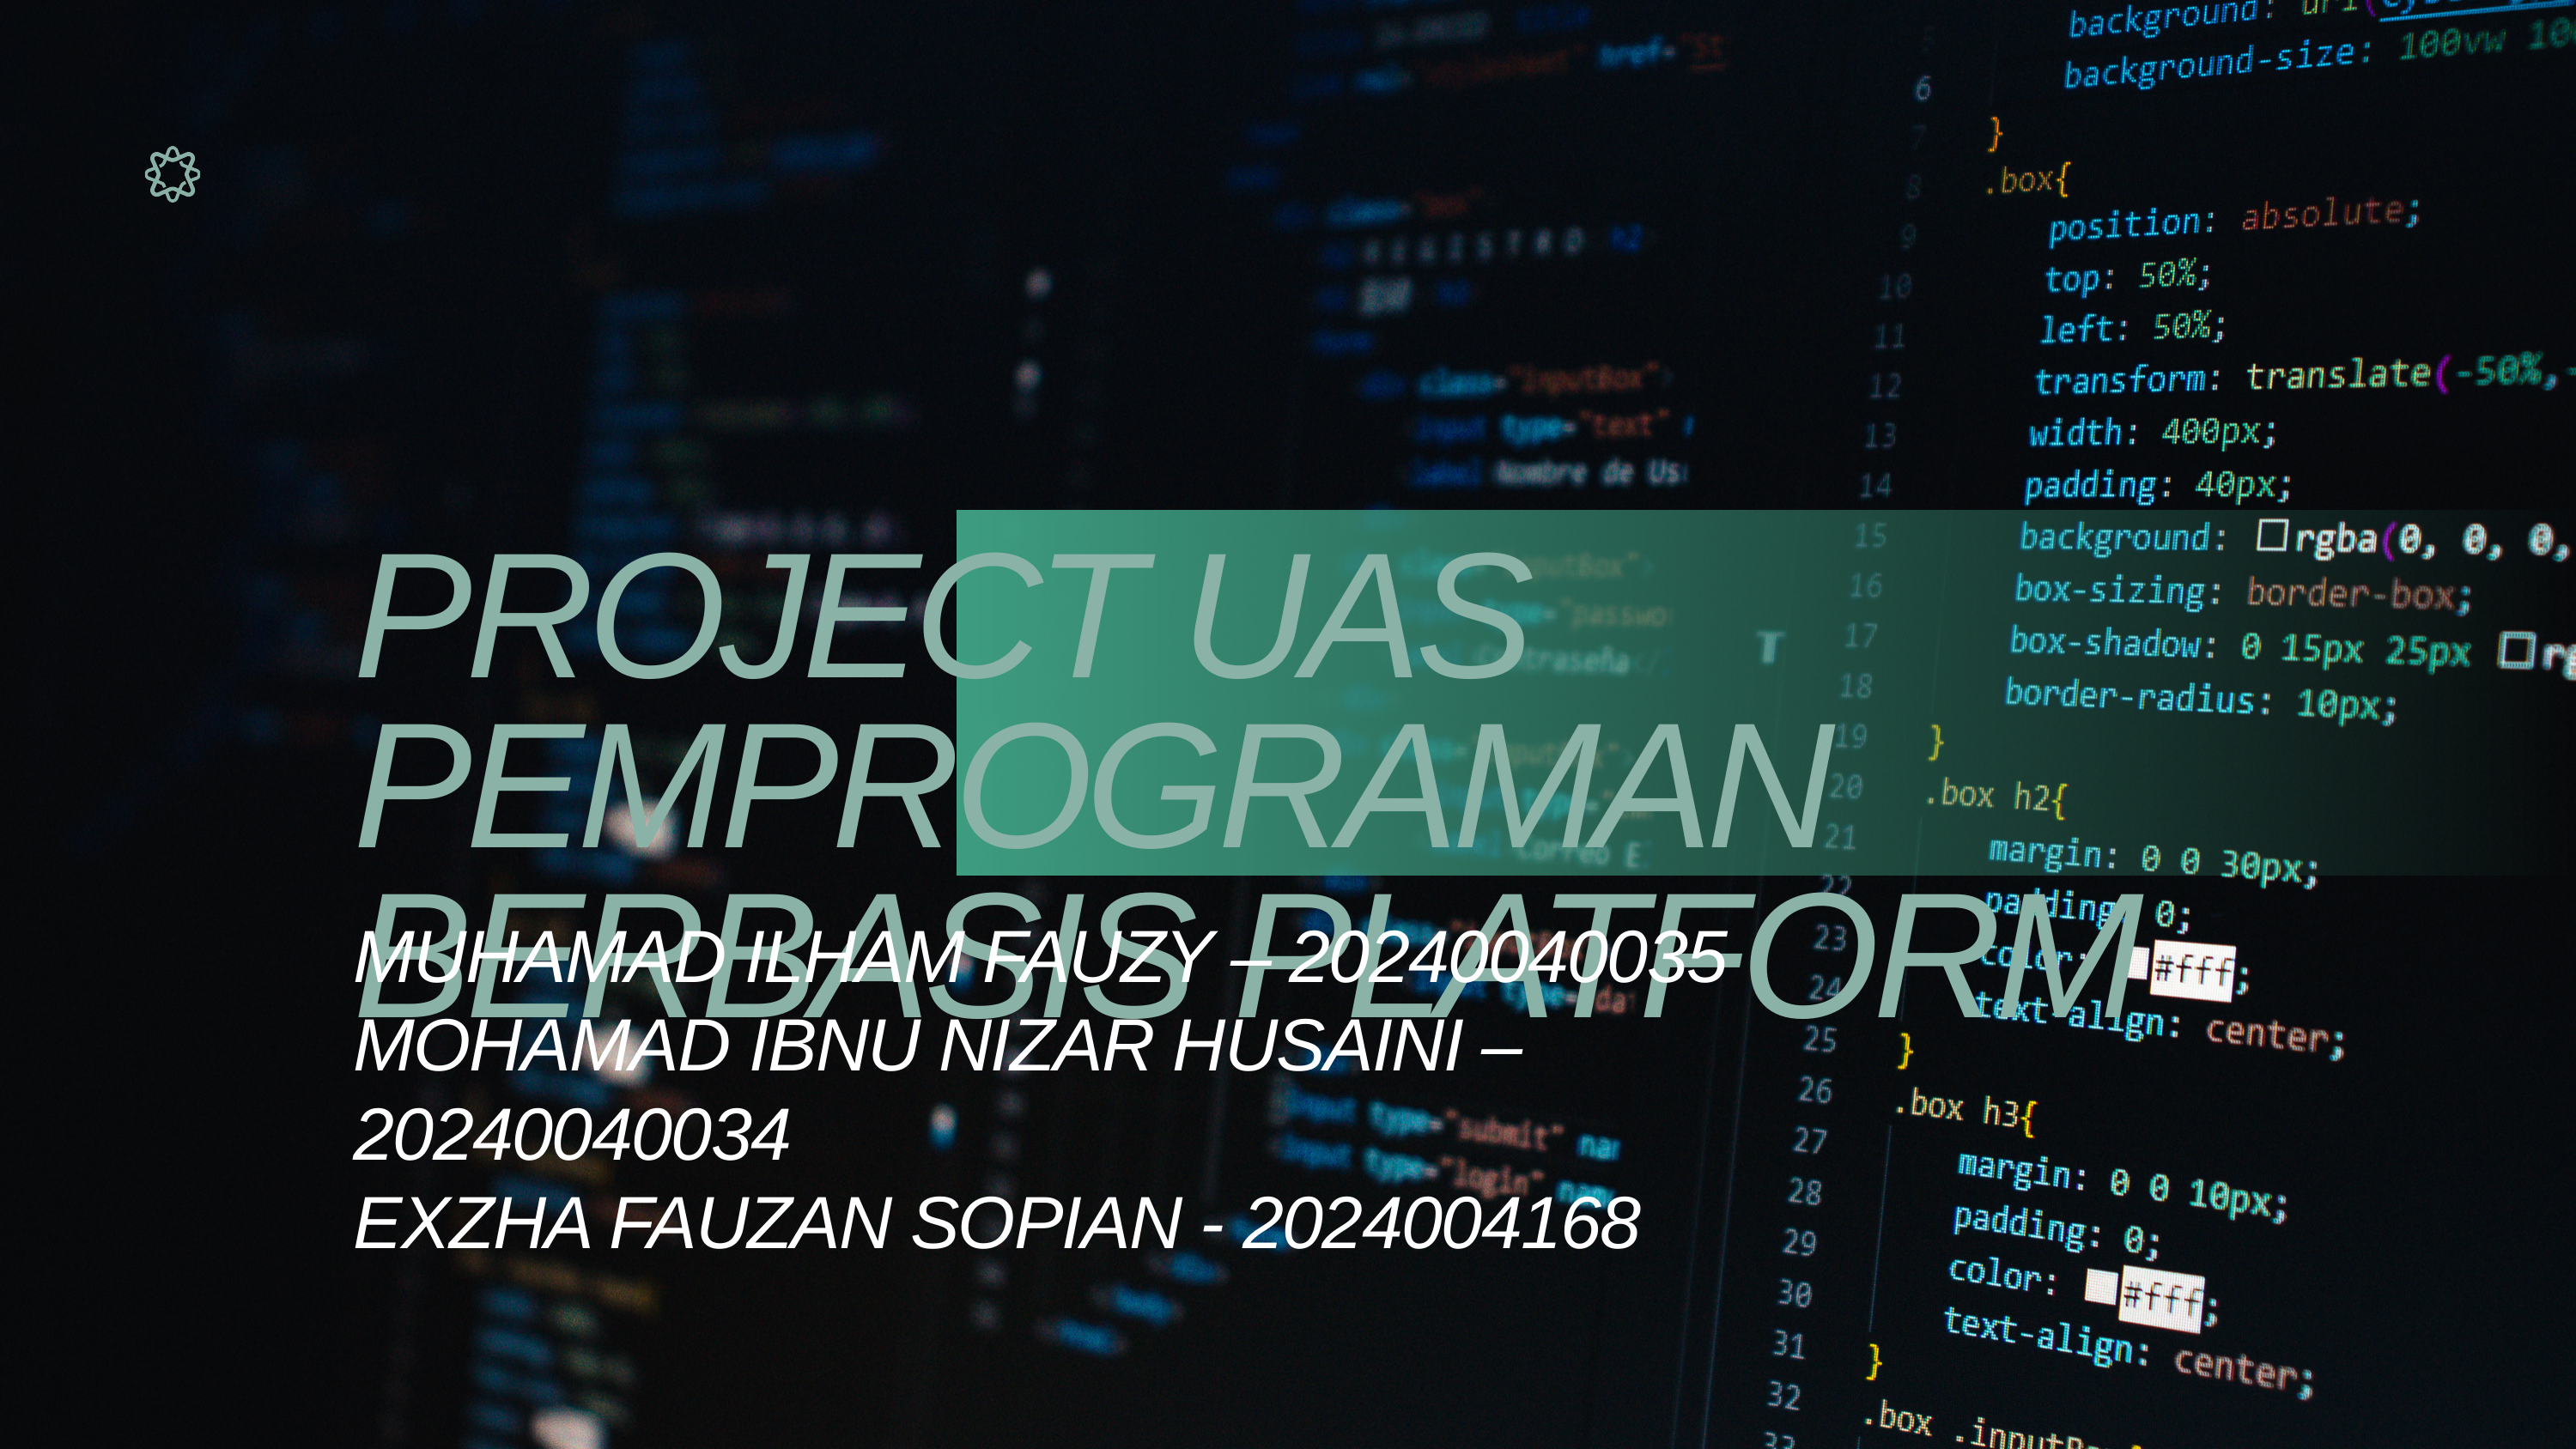

PROJECT UAS PEMPROGRAMAN BERBASIS PLATFORM

MUHAMAD ILHAM FAUZY – 20240040035
MOHAMAD IBNU NIZAR HUSAINI – 20240040034
EXZHA FAUZAN SOPIAN - 2024004168